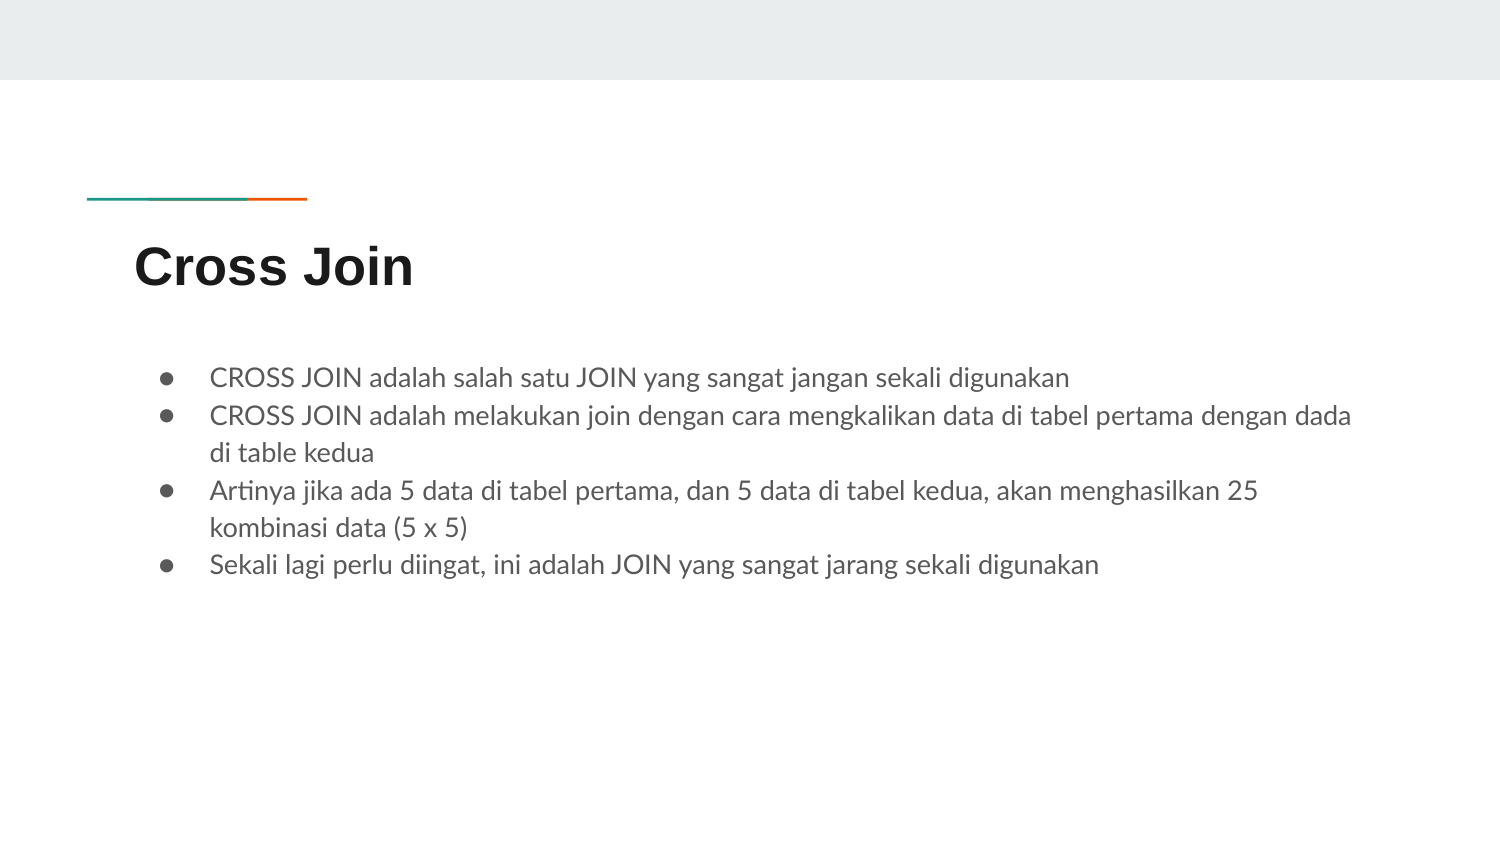

# Cross Join
CROSS JOIN adalah salah satu JOIN yang sangat jangan sekali digunakan
CROSS JOIN adalah melakukan join dengan cara mengkalikan data di tabel pertama dengan dada di table kedua
Artinya jika ada 5 data di tabel pertama, dan 5 data di tabel kedua, akan menghasilkan 25 kombinasi data (5 x 5)
Sekali lagi perlu diingat, ini adalah JOIN yang sangat jarang sekali digunakan